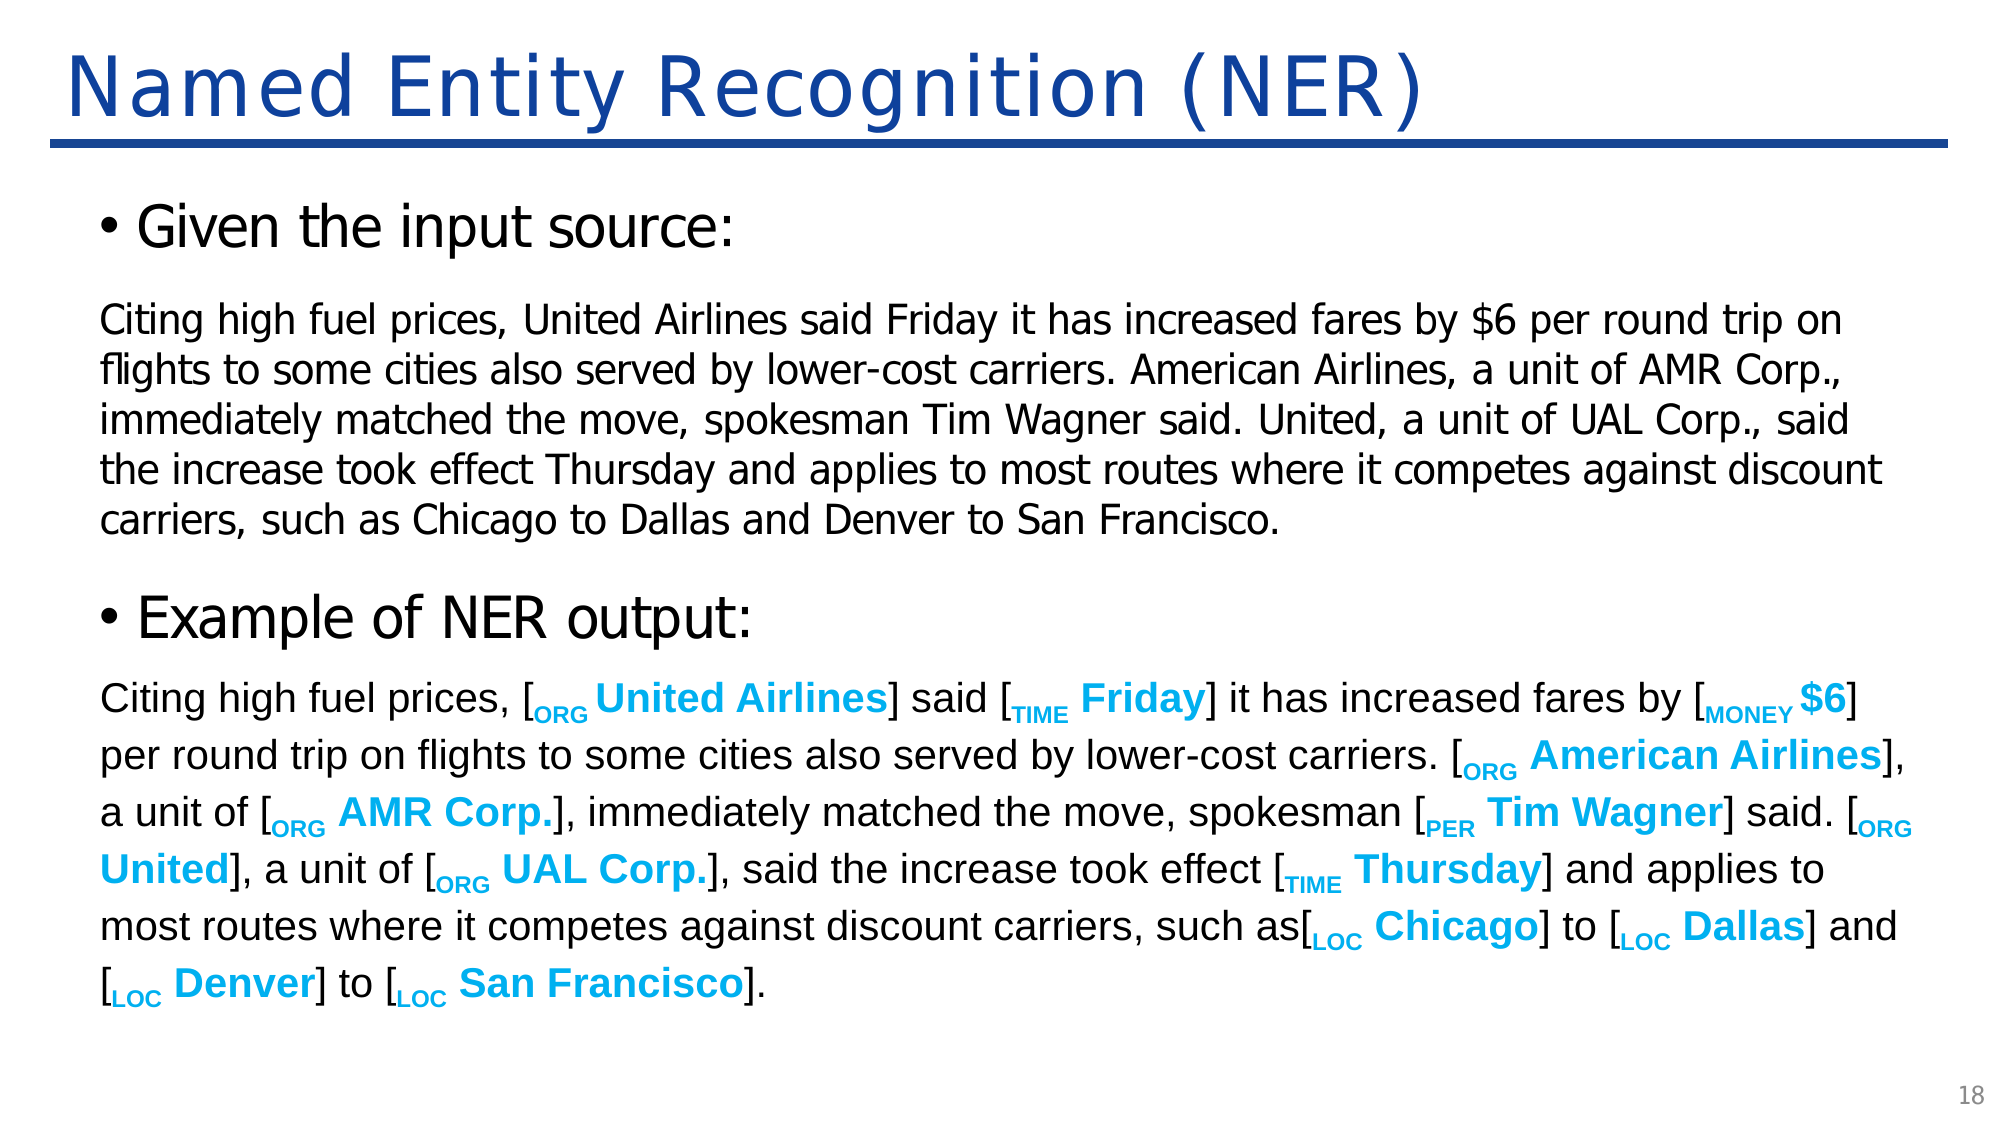

# Named Entity Recognition (NER)
Given the input source:
Citing high fuel prices, United Airlines said Friday it has increased fares by $6 per round trip on flights to some cities also served by lower-cost carriers. American Airlines, a unit of AMR Corp., immediately matched the move, spokesman Tim Wagner said. United, a unit of UAL Corp., said the increase took effect Thursday and applies to most routes where it competes against discount carriers, such as Chicago to Dallas and Denver to San Francisco.
Example of NER output:
Citing high fuel prices, [ORG United Airlines] said [TIME Friday] it has increased fares by [MONEY $6] per round trip on flights to some cities also served by lower-cost carriers. [ORG American Airlines], a unit of [ORG AMR Corp.], immediately matched the move, spokesman [PER Tim Wagner] said. [ORG United], a unit of [ORG UAL Corp.], said the increase took effect [TIME Thursday] and applies to most routes where it competes against discount carriers, such as[LOC Chicago] to [LOC Dallas] and [LOC Denver] to [LOC San Francisco].

18